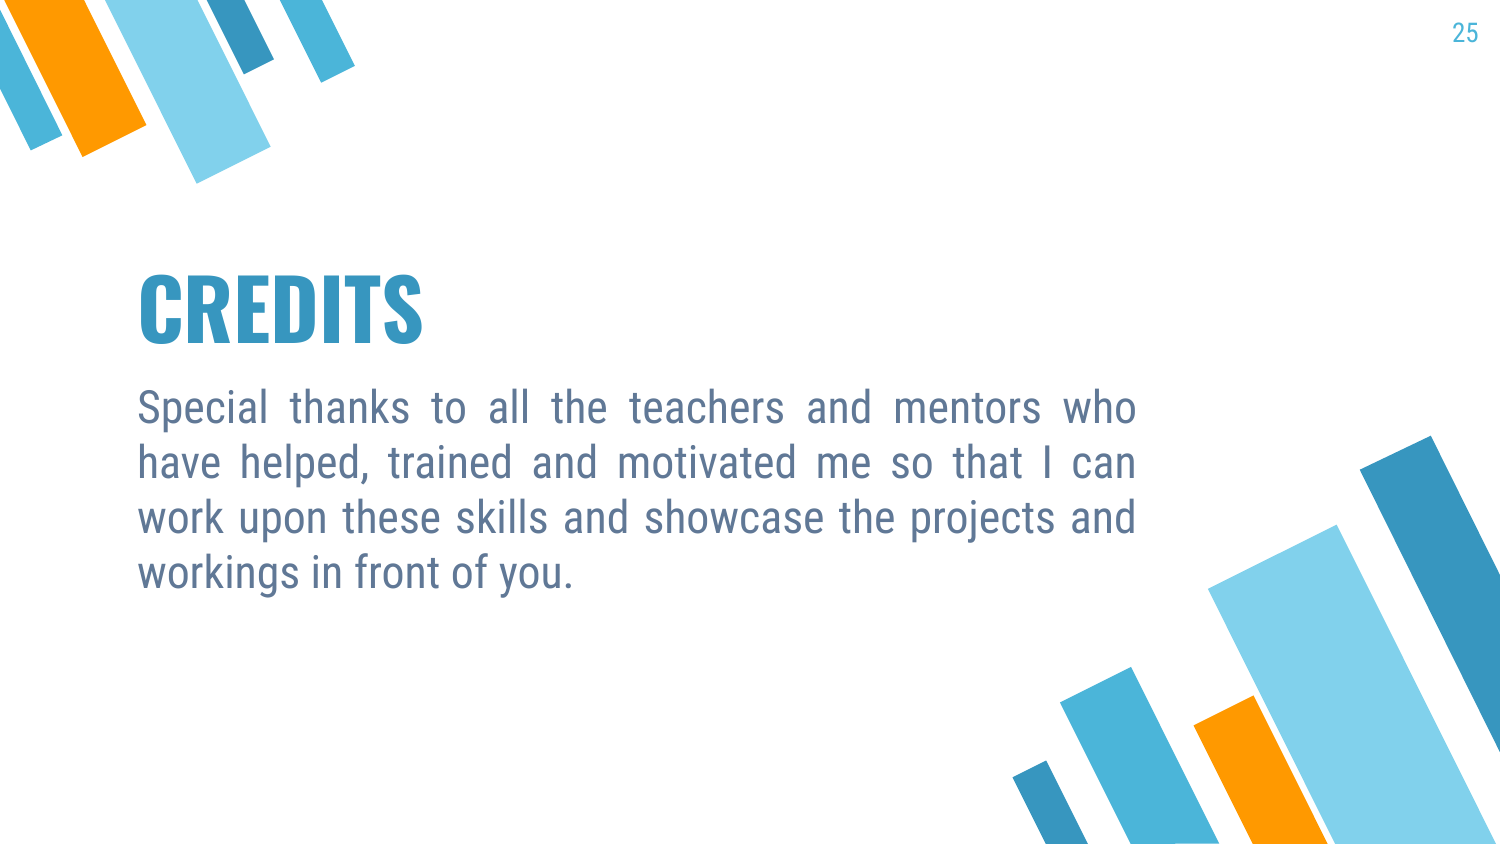

25
# CREDITS
Special thanks to all the teachers and mentors who have helped, trained and motivated me so that I can work upon these skills and showcase the projects and workings in front of you.